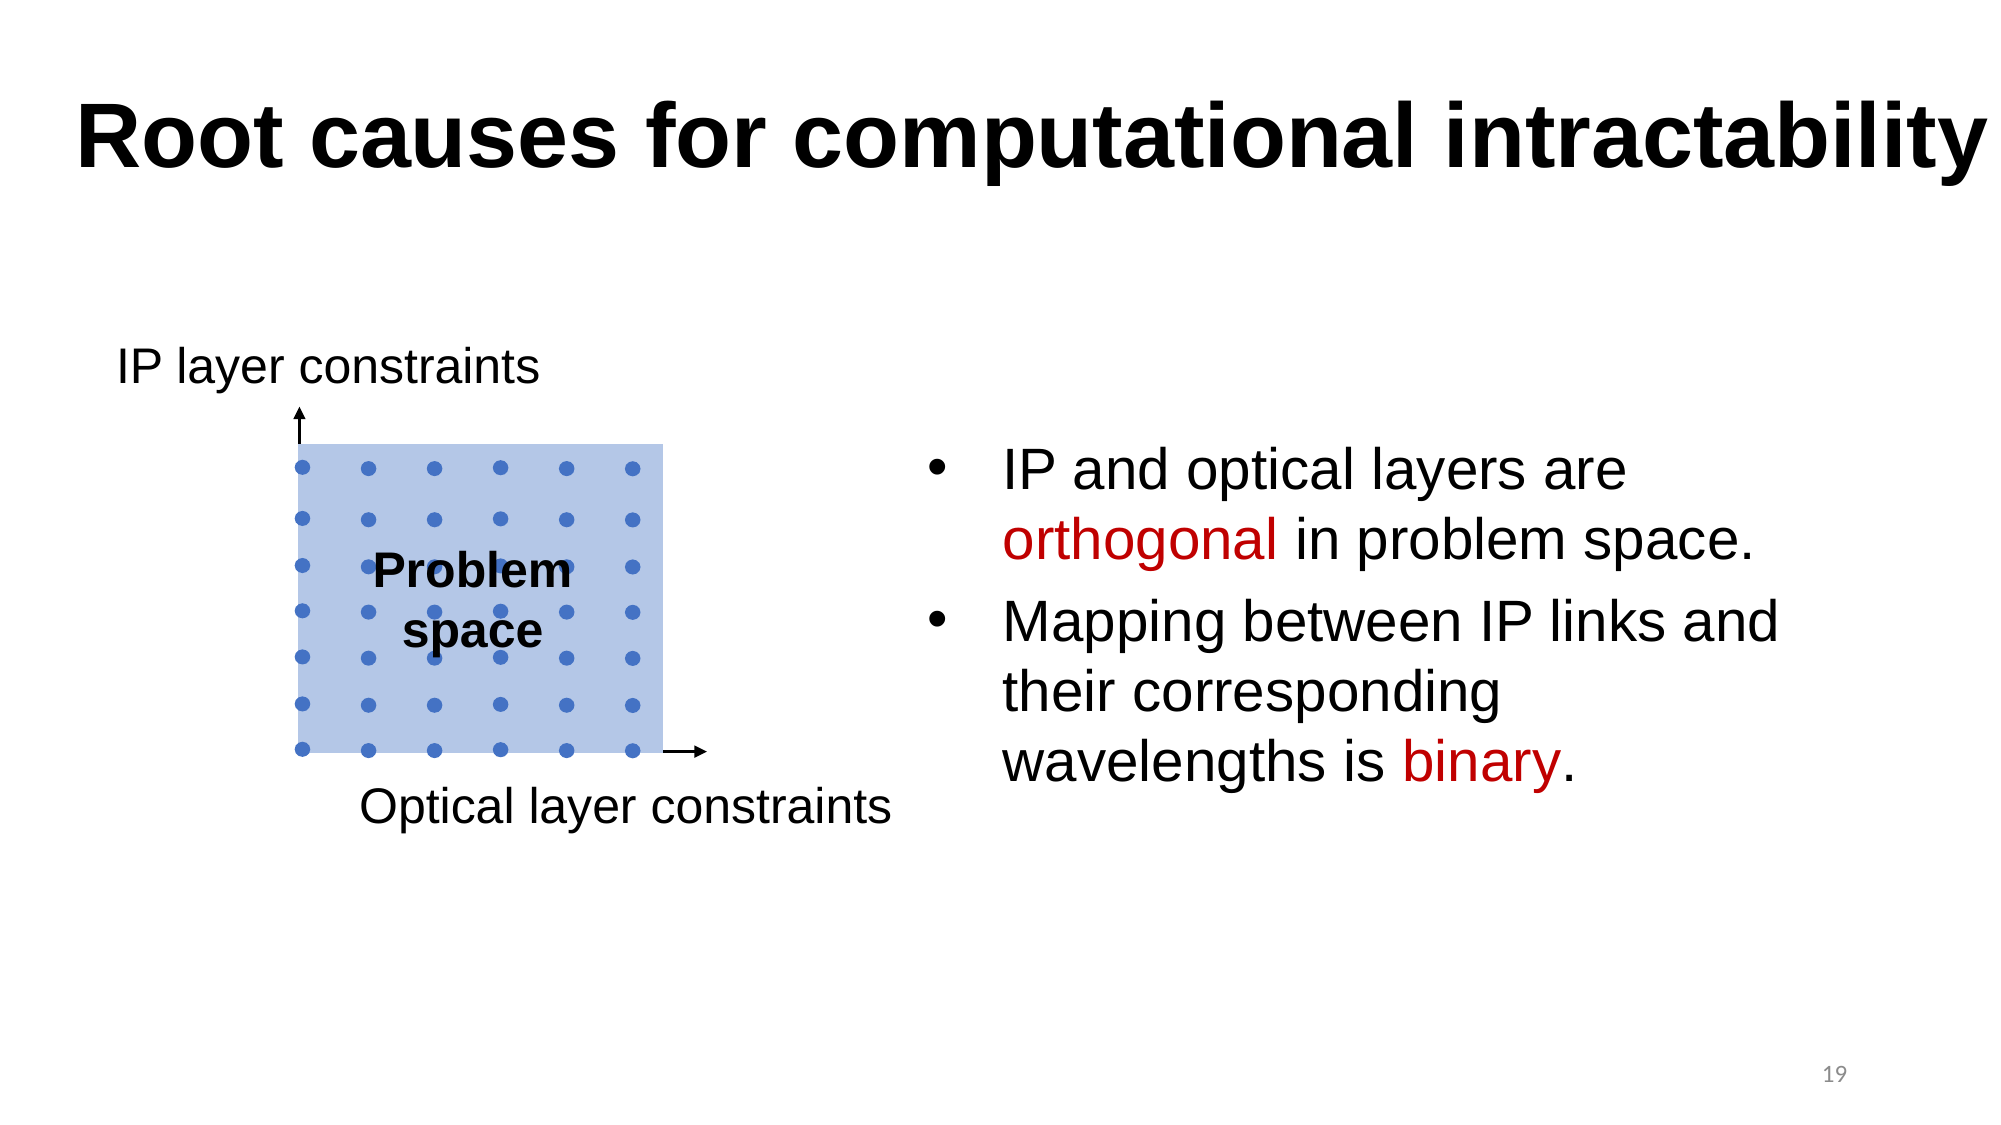

# Root causes for computational intractability
IP layer constraints

Optical layer constraints
IP and optical layers are orthogonal in problem space.
Mapping between IP links and their corresponding wavelengths is binary.

Problem space
19